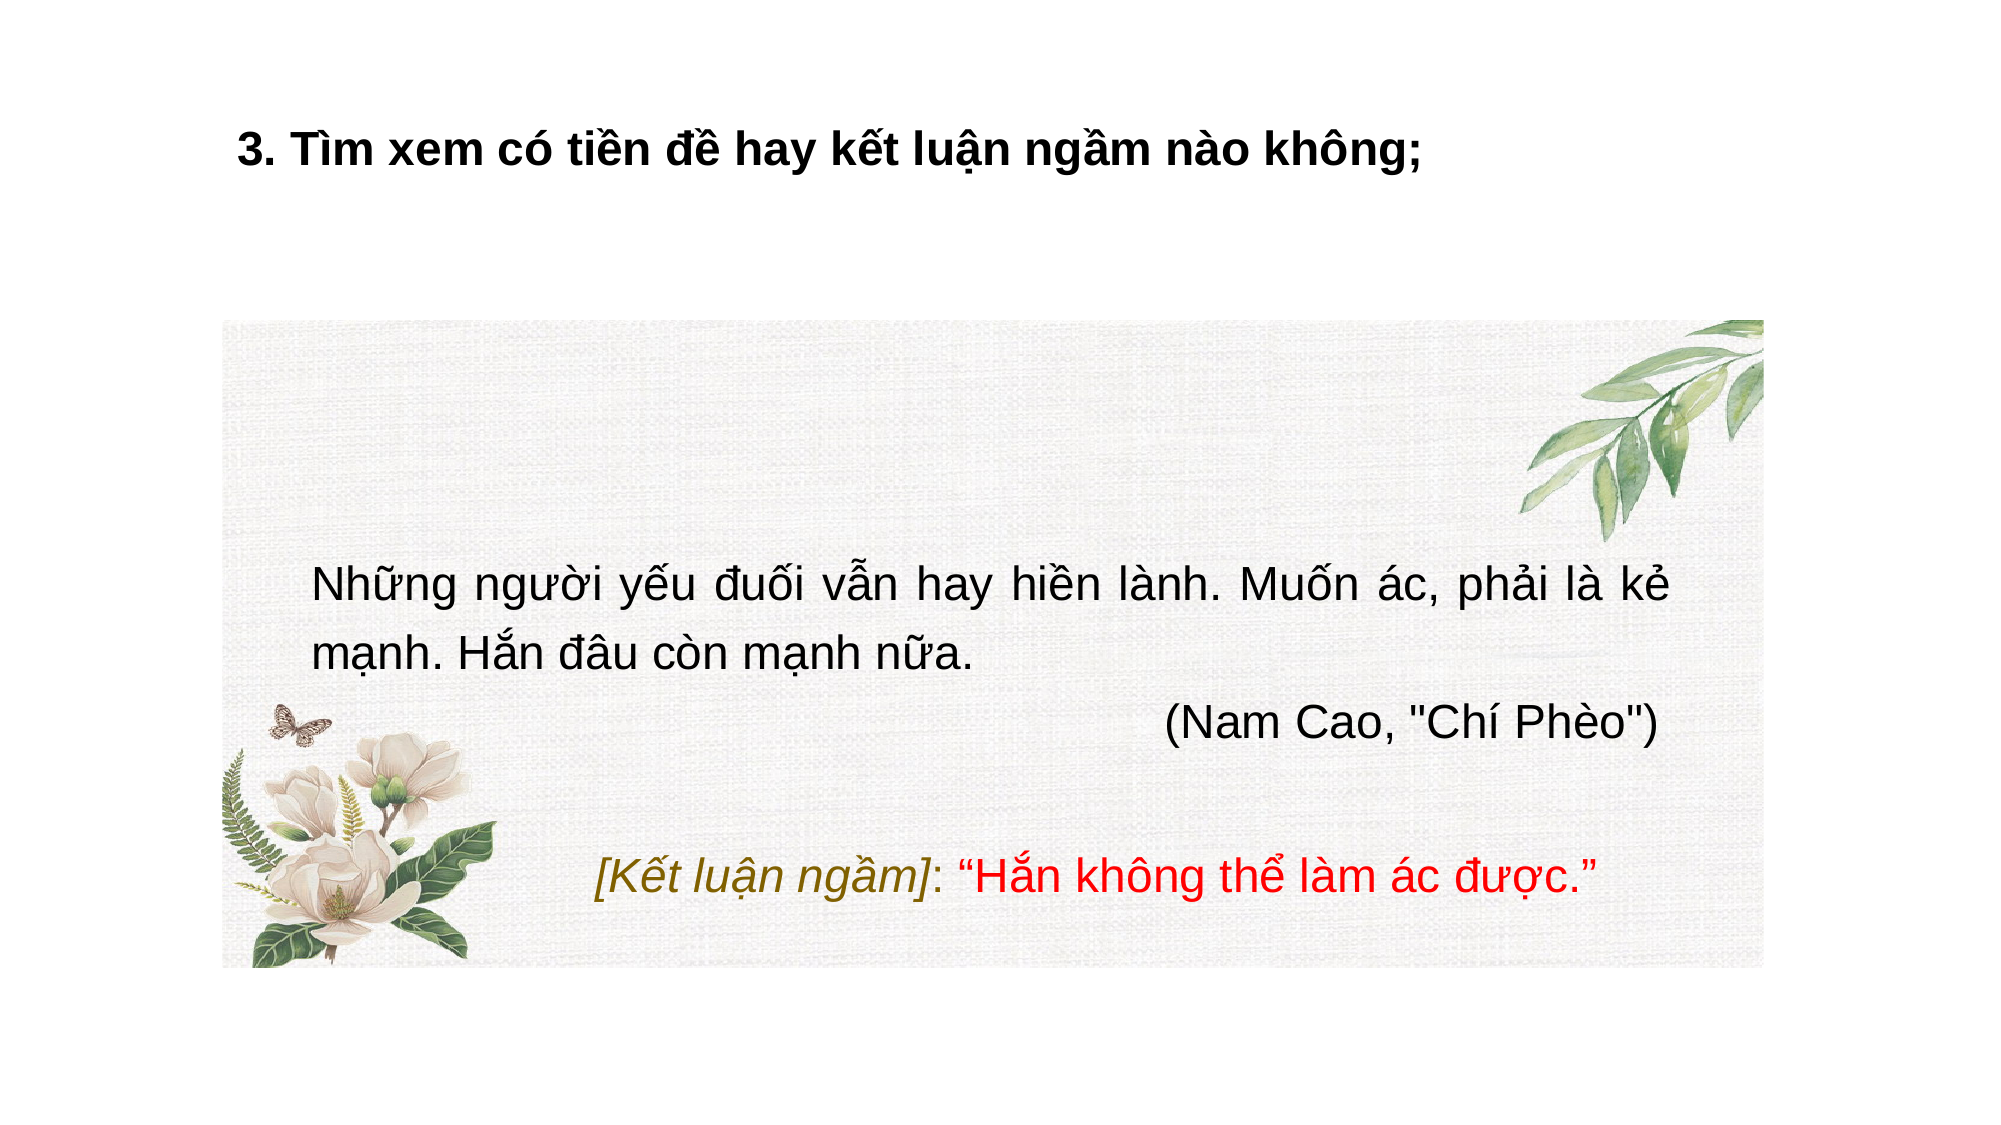

3. Tìm xem có tiền đề hay kết luận ngầm nào không;
“Rằng tôi chút phận đàn bà,
Ghen tuông thì cũng người ta thường tình.”
(Nguyễn Du, Truyện Kiều)
Nếu có giấy xét nghiệm âm tính với Covid thì mới qua chốt được. Cho nên, chúng tôi không thể để anh qua chốt.
Những người yếu đuối vẫn hay hiền lành. Muốn ác, phải là kẻ mạnh. Hắn đâu còn mạnh nữa.
(Nam Cao, "Chí Phèo")
Nó mà sống thì là một chuyện mầu nhiệm, mà chuyện mầu nhiệm thì không còn xảy ra ở cái thế giới này nữa.
(Hector Malot, Không gia đình)
[Tiền đề ngầm]:
“Anh không có giấy xét nghiệm âm tính với Covid.”
[Kết luận ngầm]: “Nó không còn sống nữa.”
[Tiền đề ngầm]: “Đàn bà ghen là chuyện thường tình.”
[Kết luận ngầm]: “Hắn không thể làm ác được.”